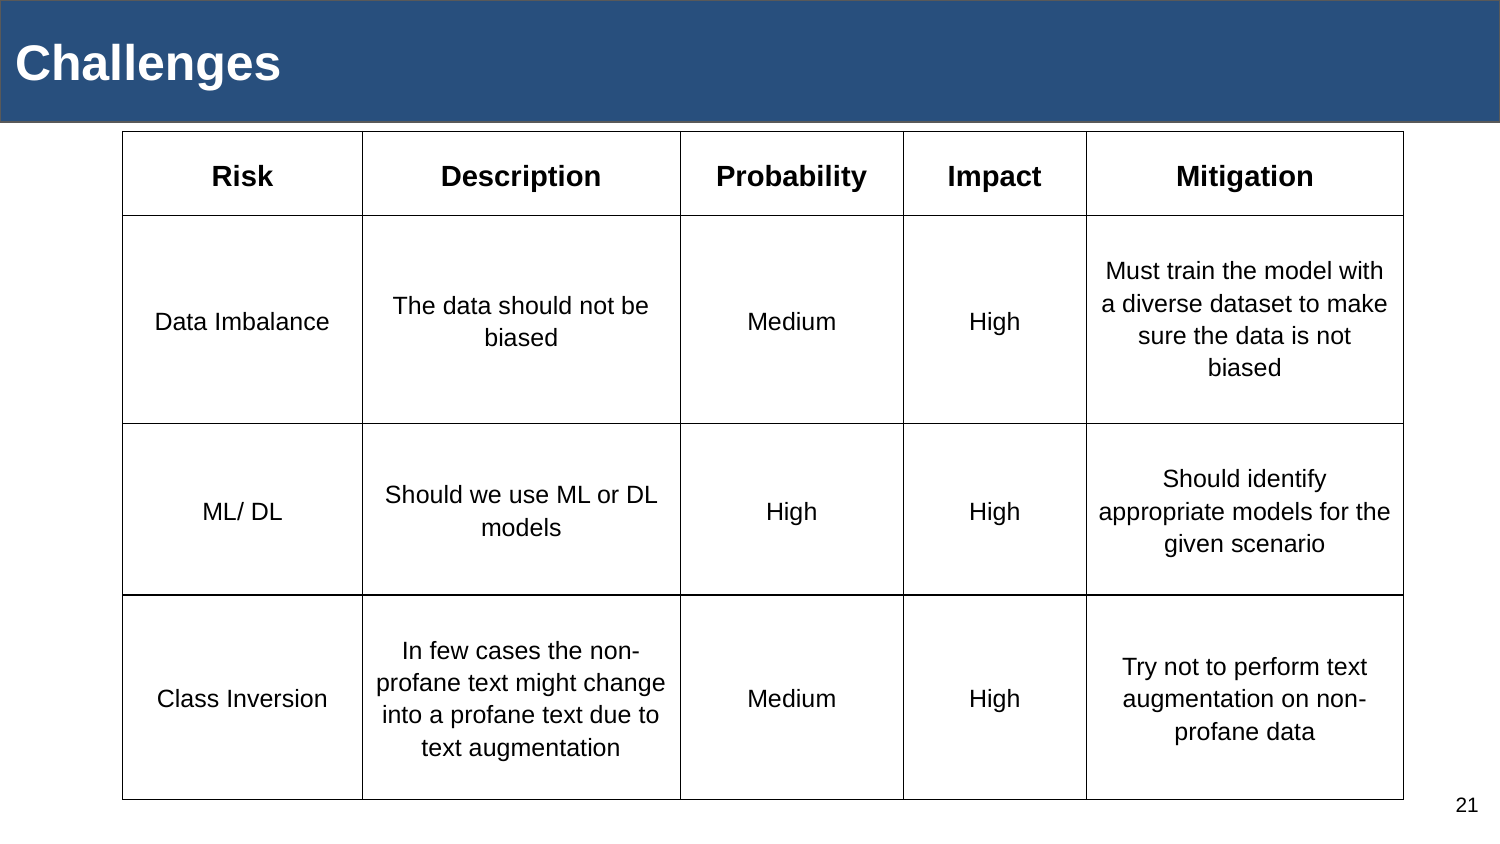

Challenges
| Risk | Description | Probability | Impact | Mitigation |
| --- | --- | --- | --- | --- |
| Data Imbalance | The data should not be biased | Medium | High | Must train the model with a diverse dataset to make sure the data is not biased |
| ML/ DL | Should we use ML or DL models | High | High | Should identify appropriate models for the given scenario |
| Class Inversion | In few cases the non-profane text might change into a profane text due to text augmentation | Medium | High | Try not to perform text augmentation on non-profane data |
21